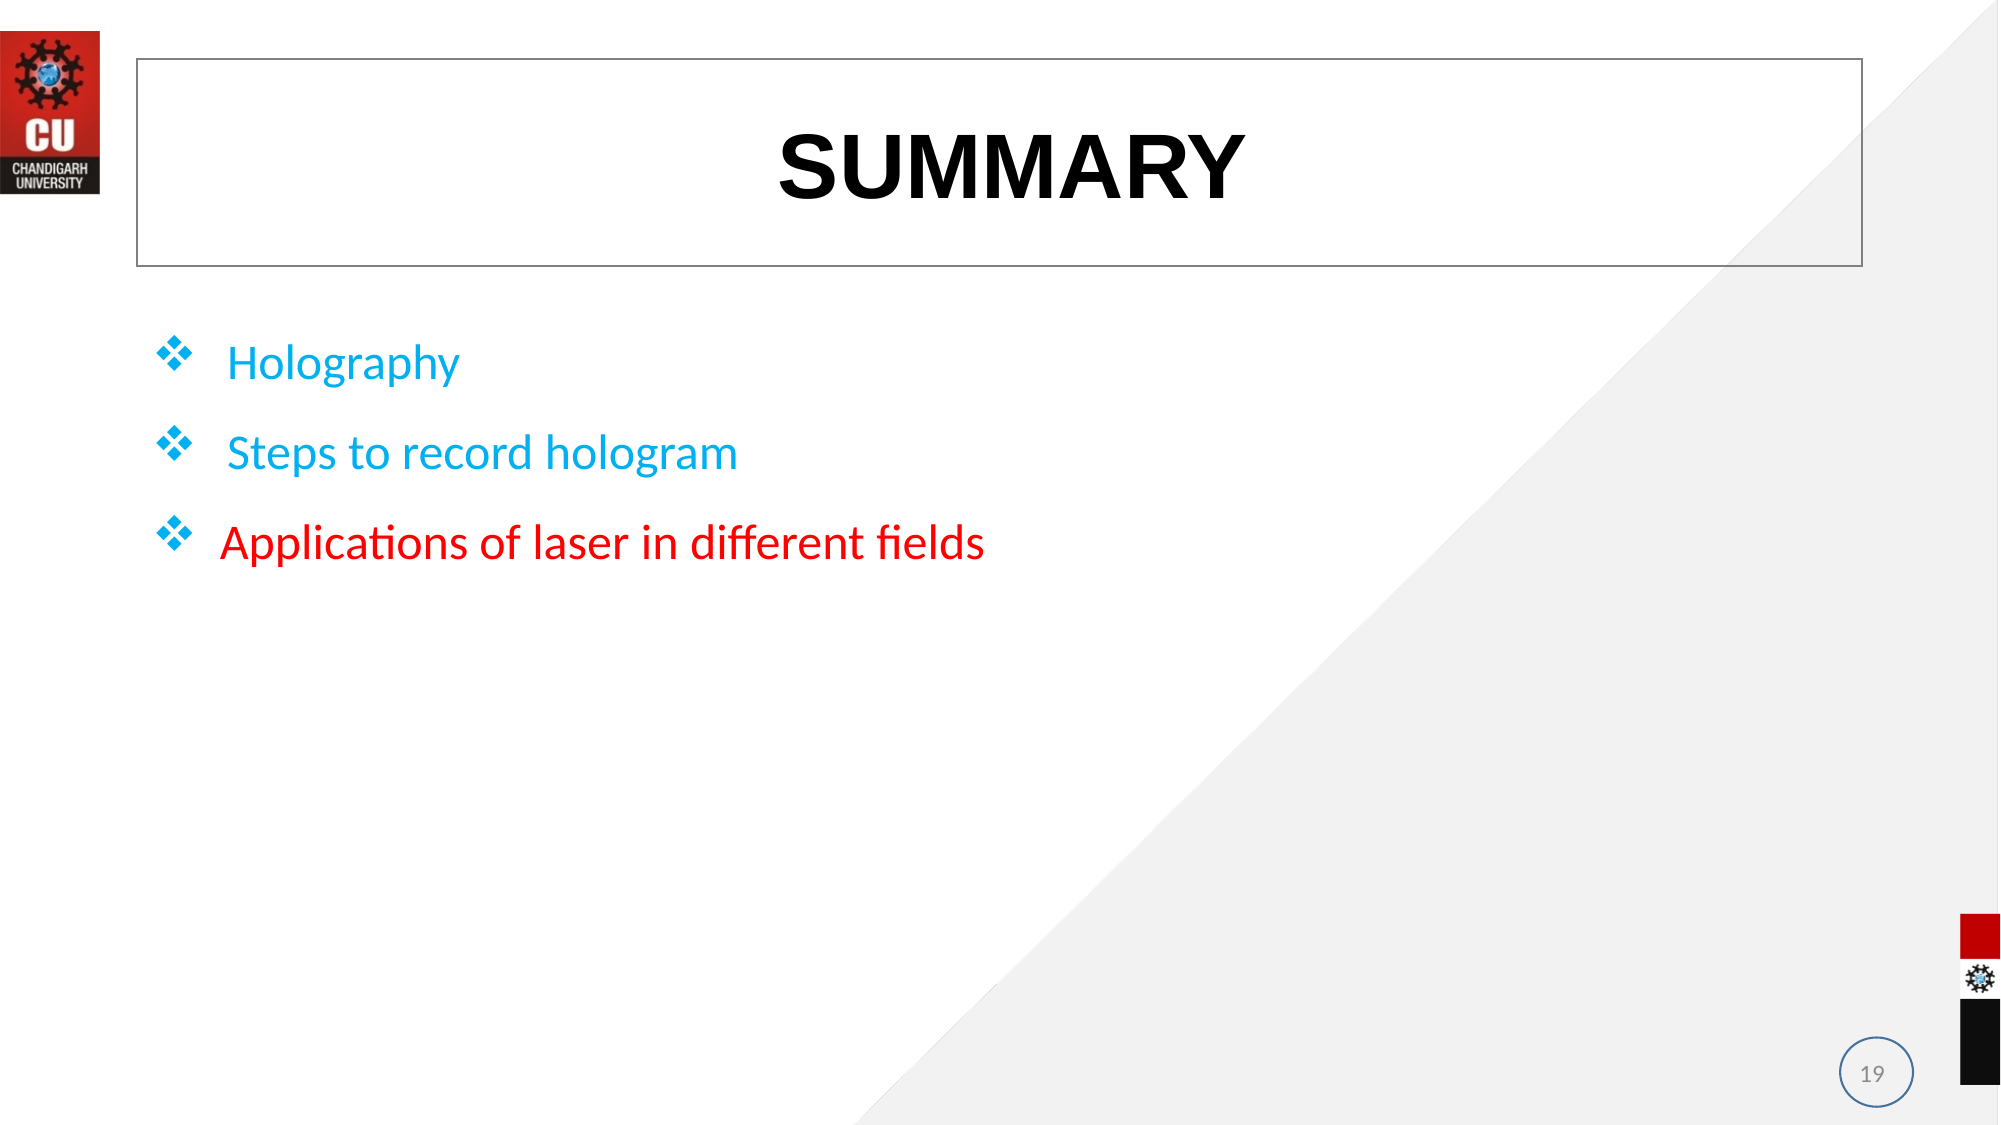

SUMMARY

Holography
Steps to record hologram
 Applications of laser in different fields
#

19